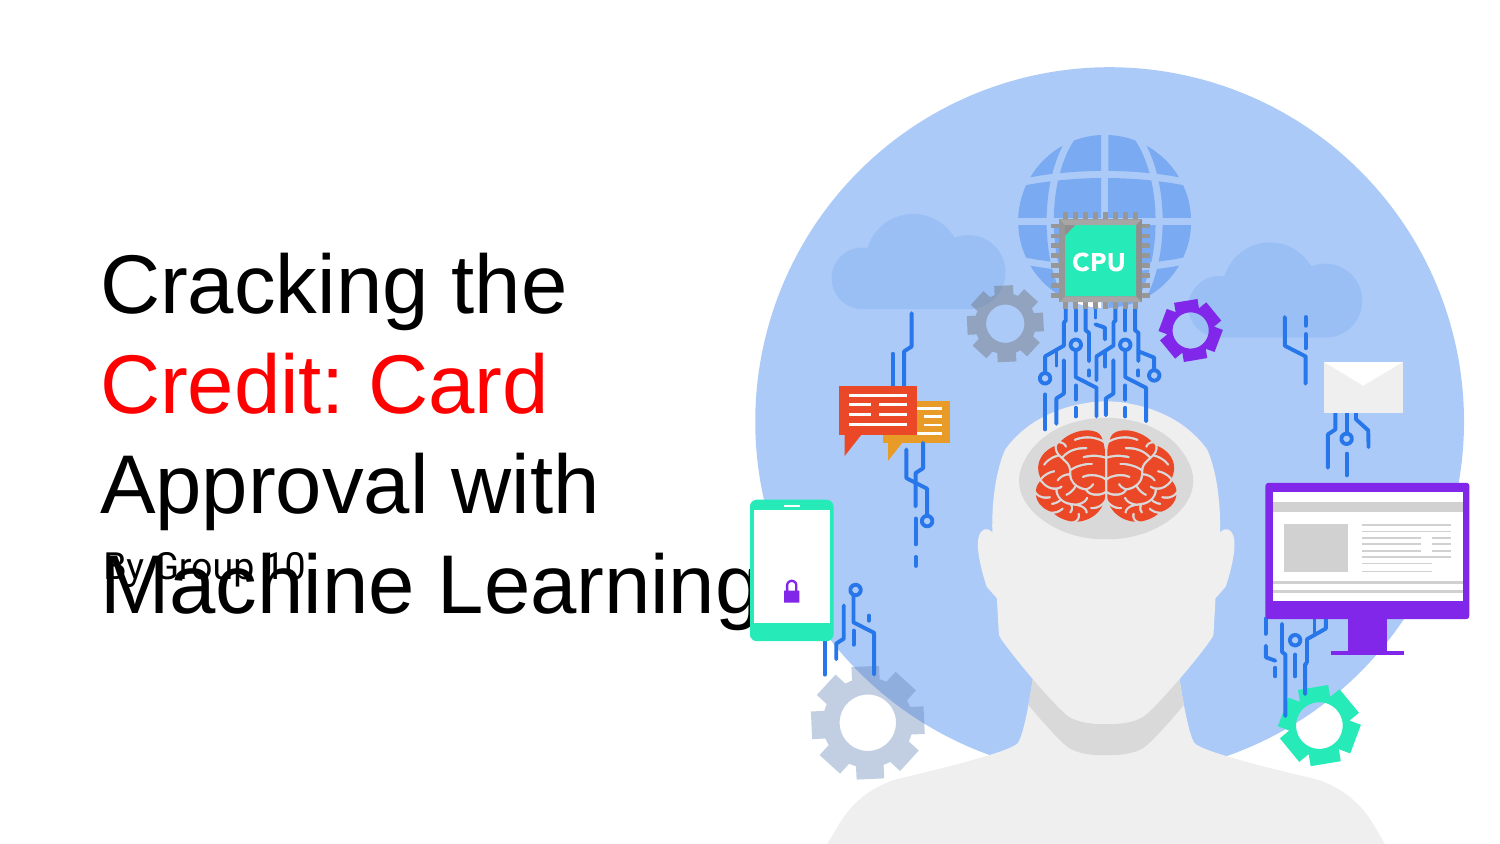

# Cracking the Credit: Card Approval with Machine Learning
By Group 10